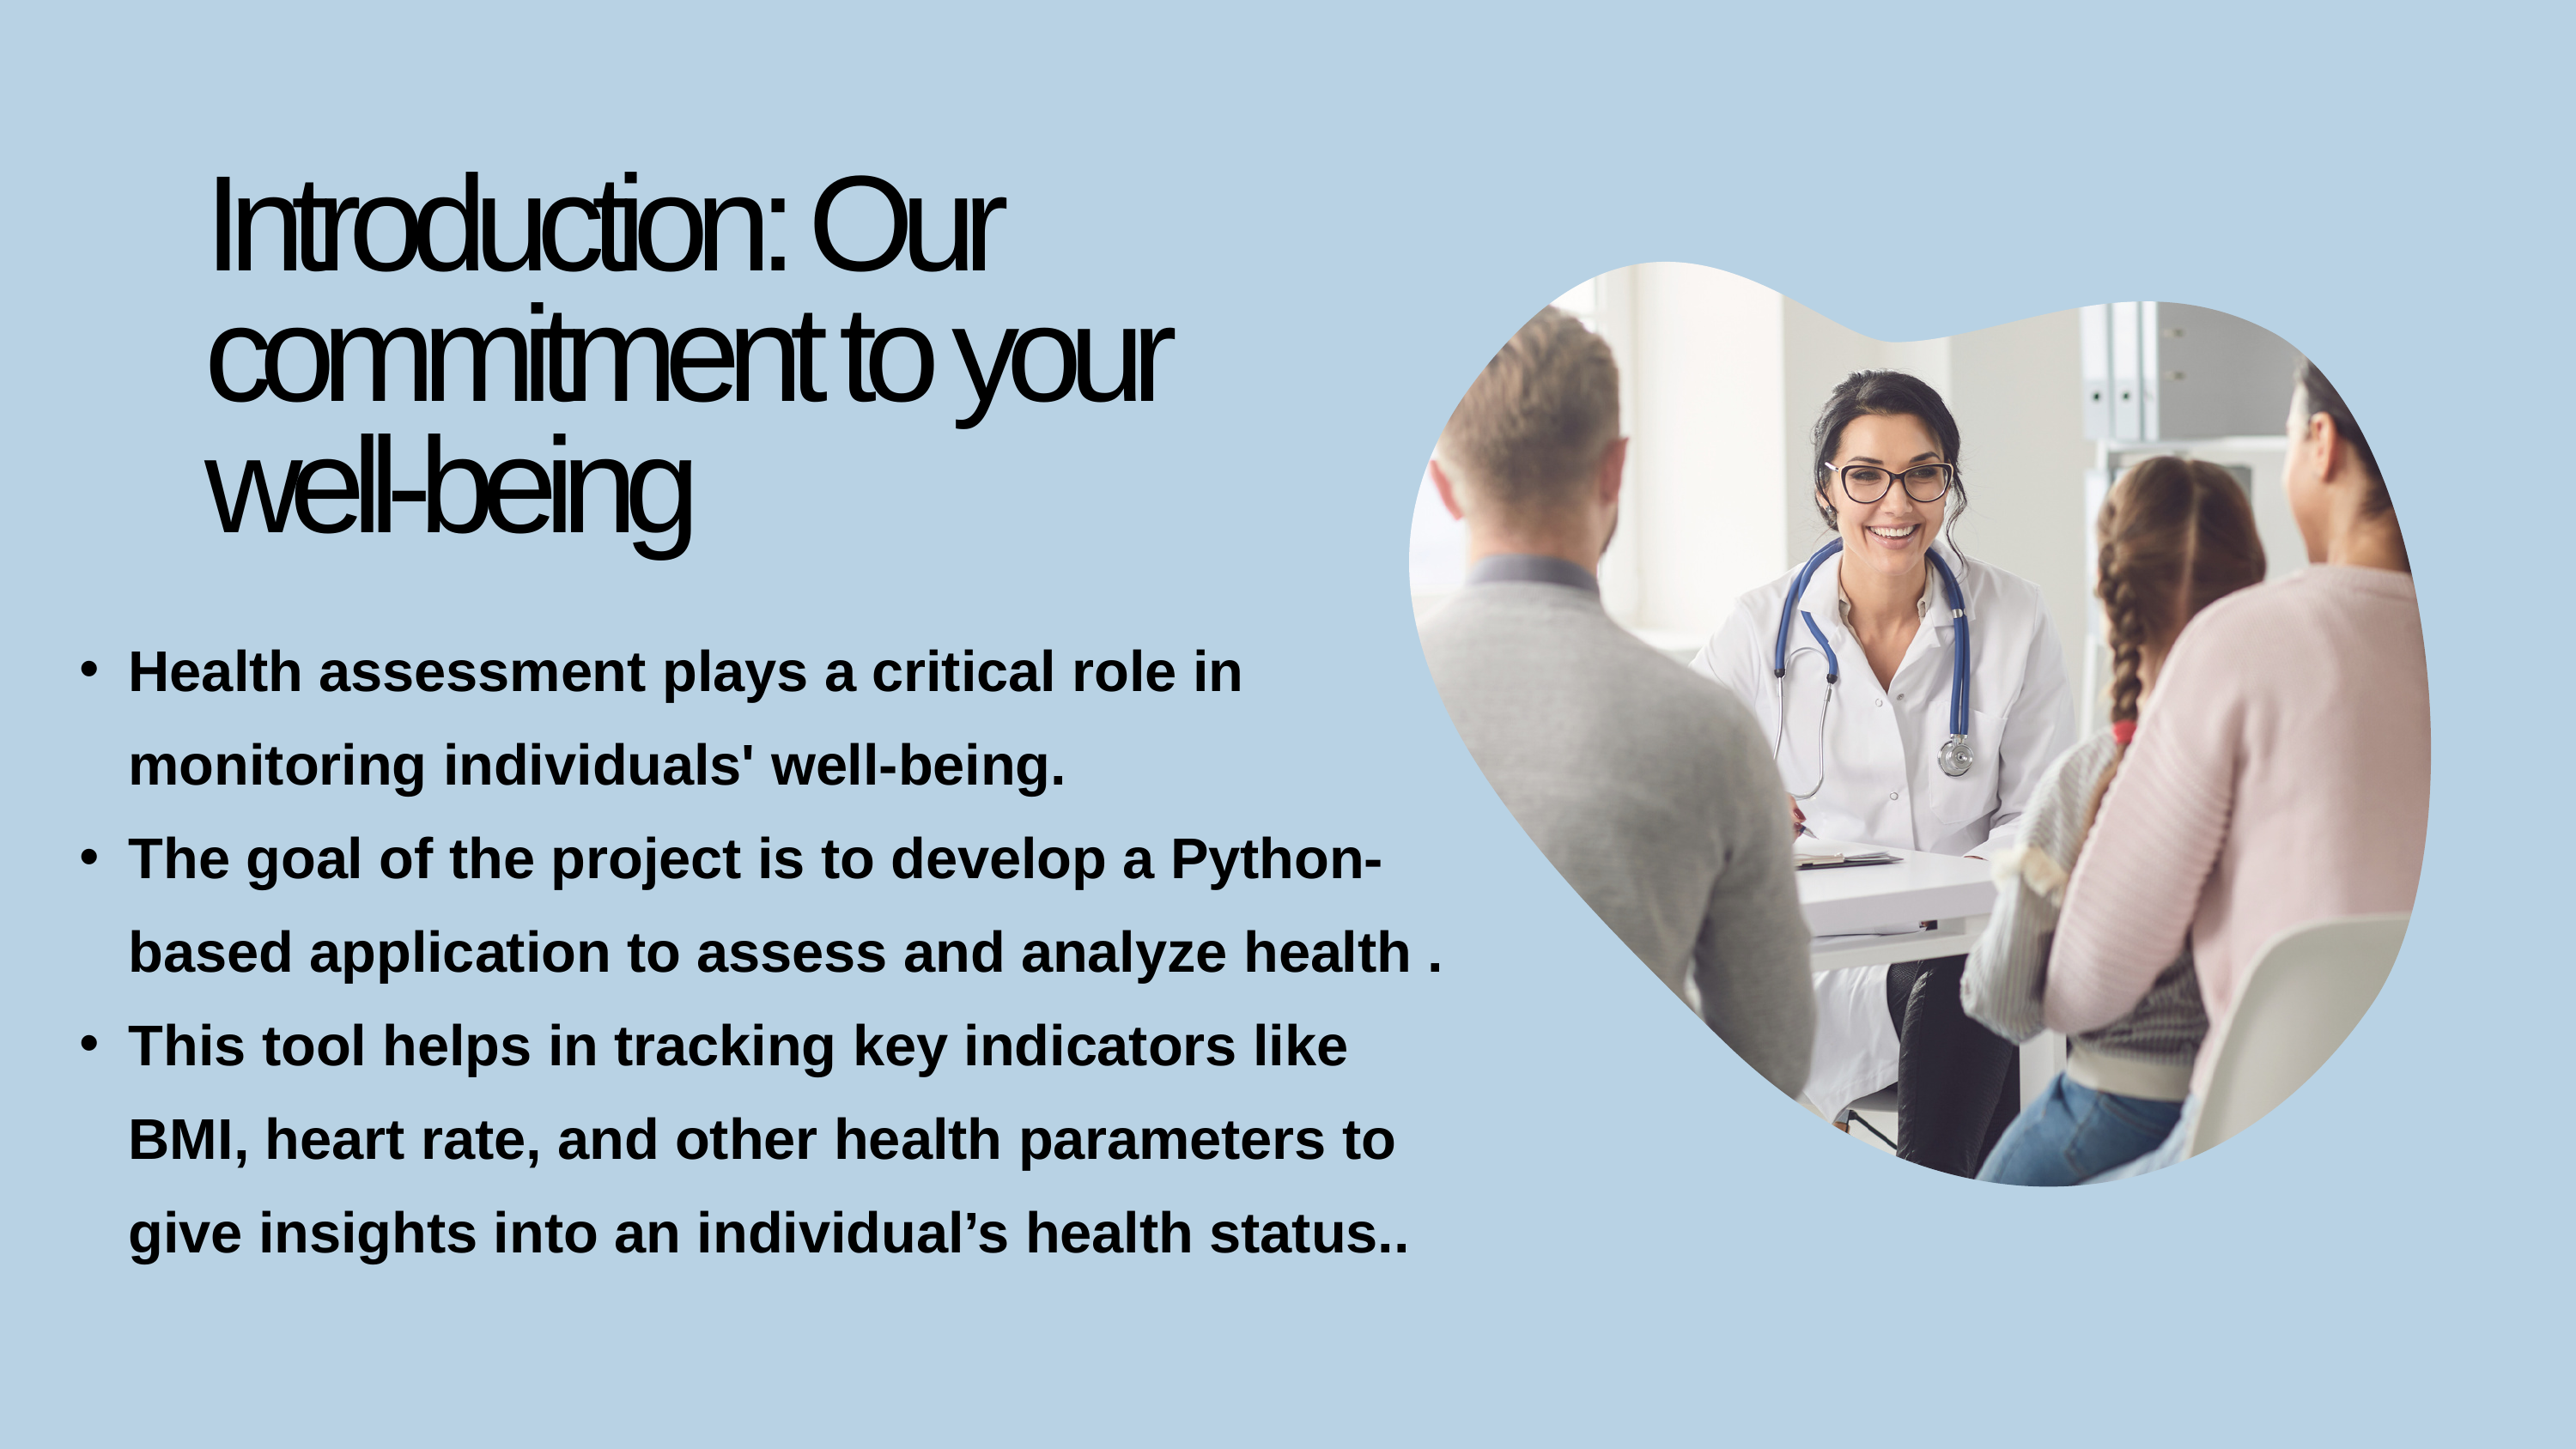

Introduction: Our commitment to your well-being

Health assessment plays a critical role in monitoring individuals' well-being.
The goal of the project is to develop a Python-based application to assess and analyze health .
This tool helps in tracking key indicators like BMI, heart rate, and other health parameters to give insights into an individual’s health status..